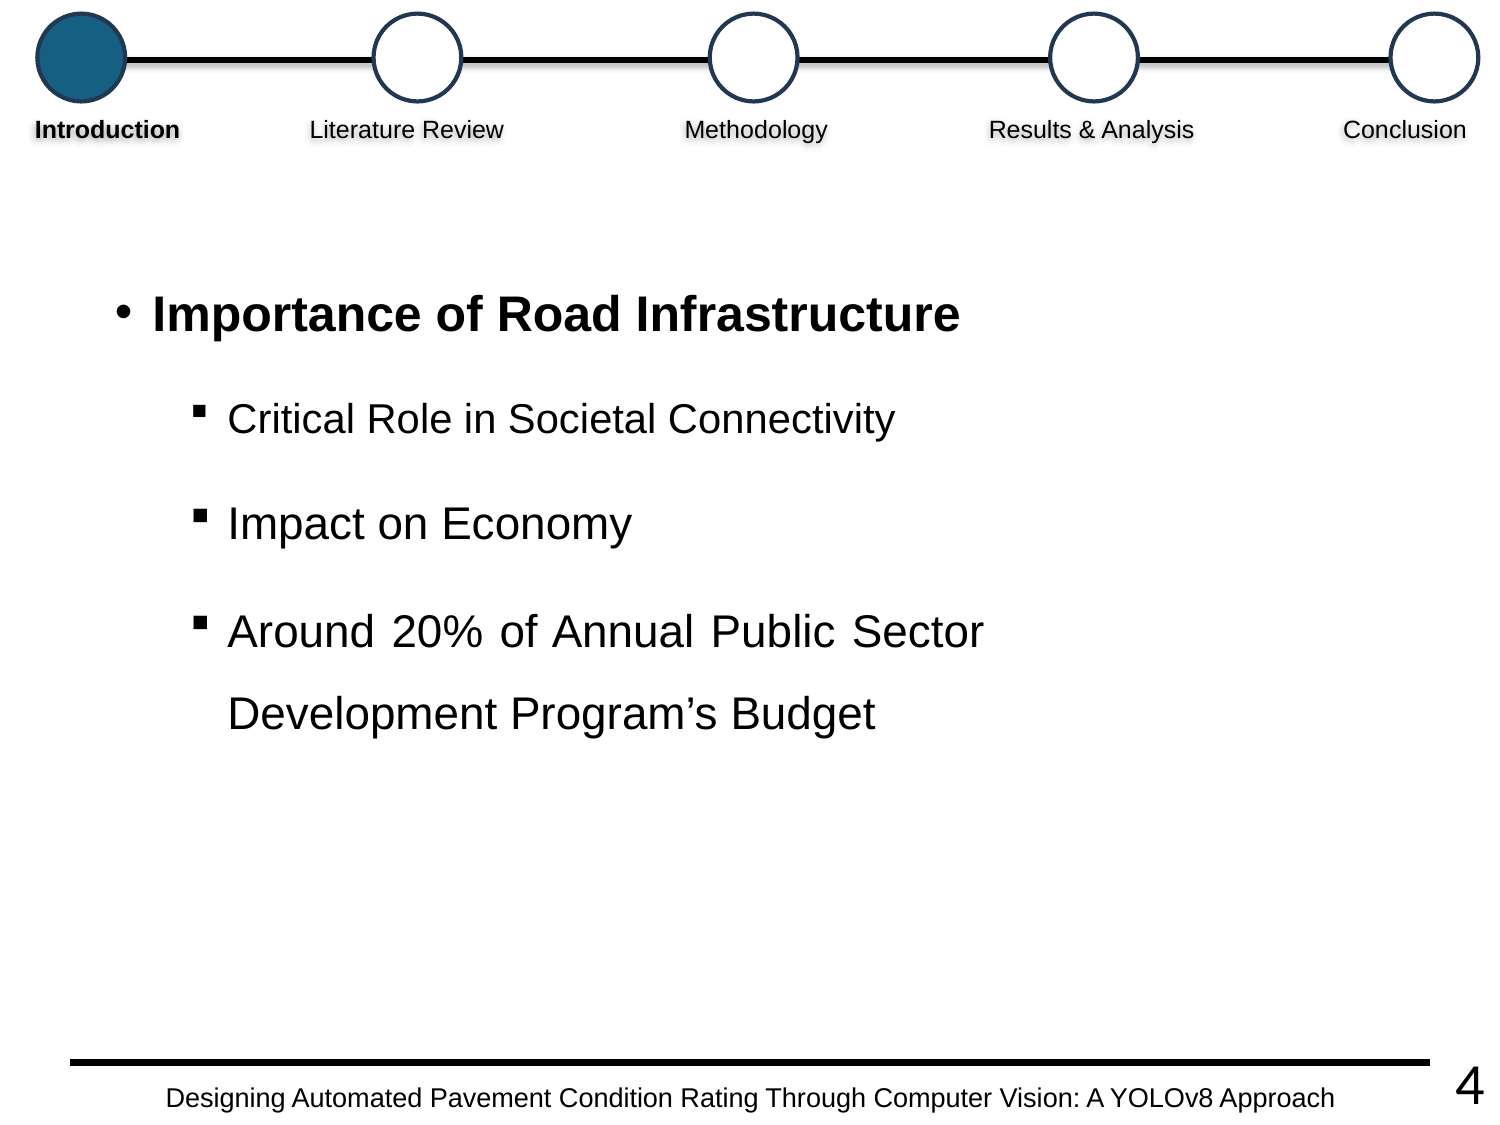

SEQUENCE

Results

Conclusion

Analysis

Literature Review
Methodology
Results & Analysis
Conclusion
Introduction
Importance of Road Infrastructure
Critical Role in Societal Connectivity
Impact on Economy
Around 20% of Annual Public Sector Development Program’s Budget

4
School of Civil and Environmental Engineering (SCEE), National University of Sciences and Technology (NUST),  Islamabad, Pakistan
School of Civil and Environmental Engineering (SCEE), National University of Sciences and Technology (NUST),  Islamabad, Pakistan
Designing Automated Pavement Condition Rating Through Computer Vision: A YOLOv8 Approach
3

School of Civil and Environmental Engineering (SCEE), National University of Sciences and Technology (NUST),  Islamabad, Pakistan